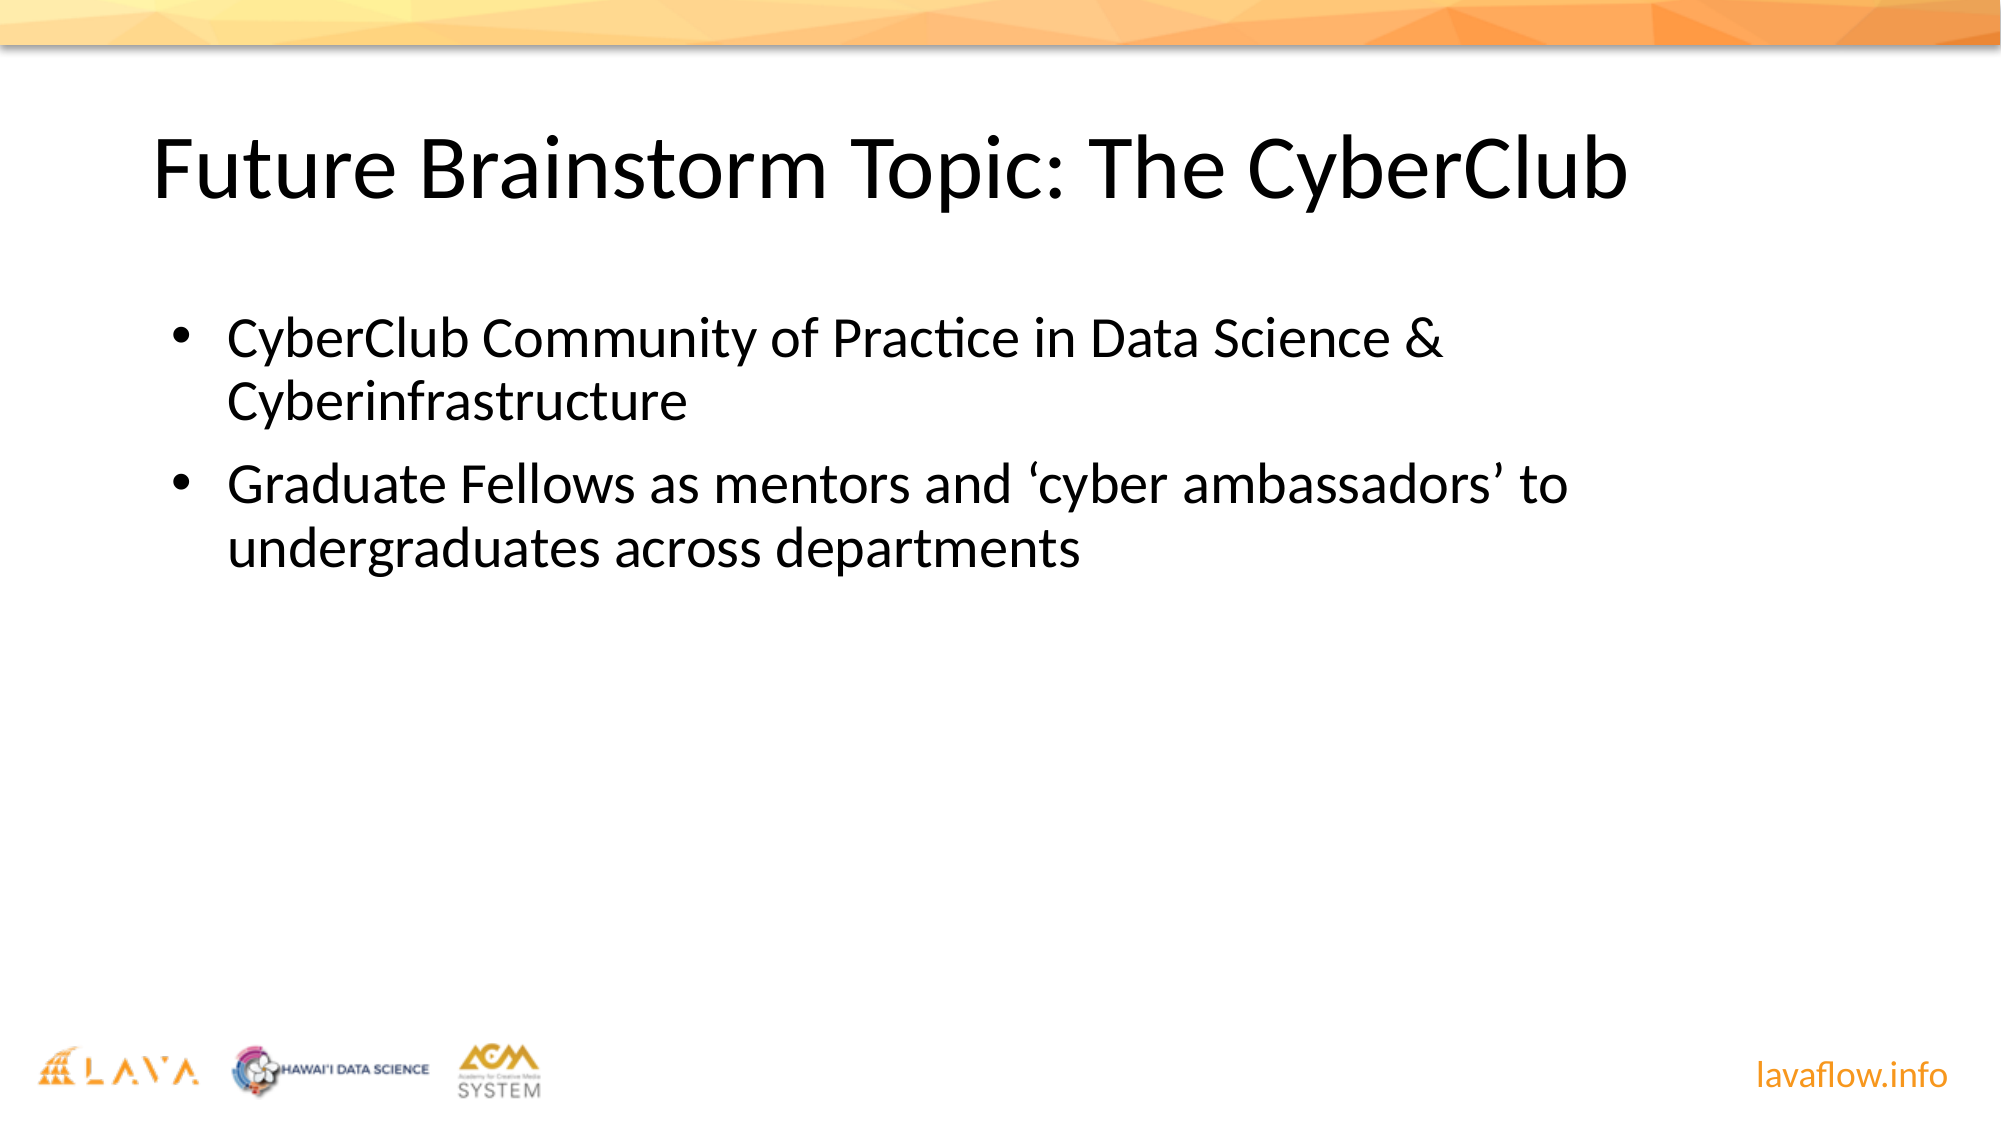

# Future Brainstorm Topic: The CyberClub
CyberClub Community of Practice in Data Science & Cyberinfrastructure
Graduate Fellows as mentors and ‘cyber ambassadors’ to undergraduates across departments